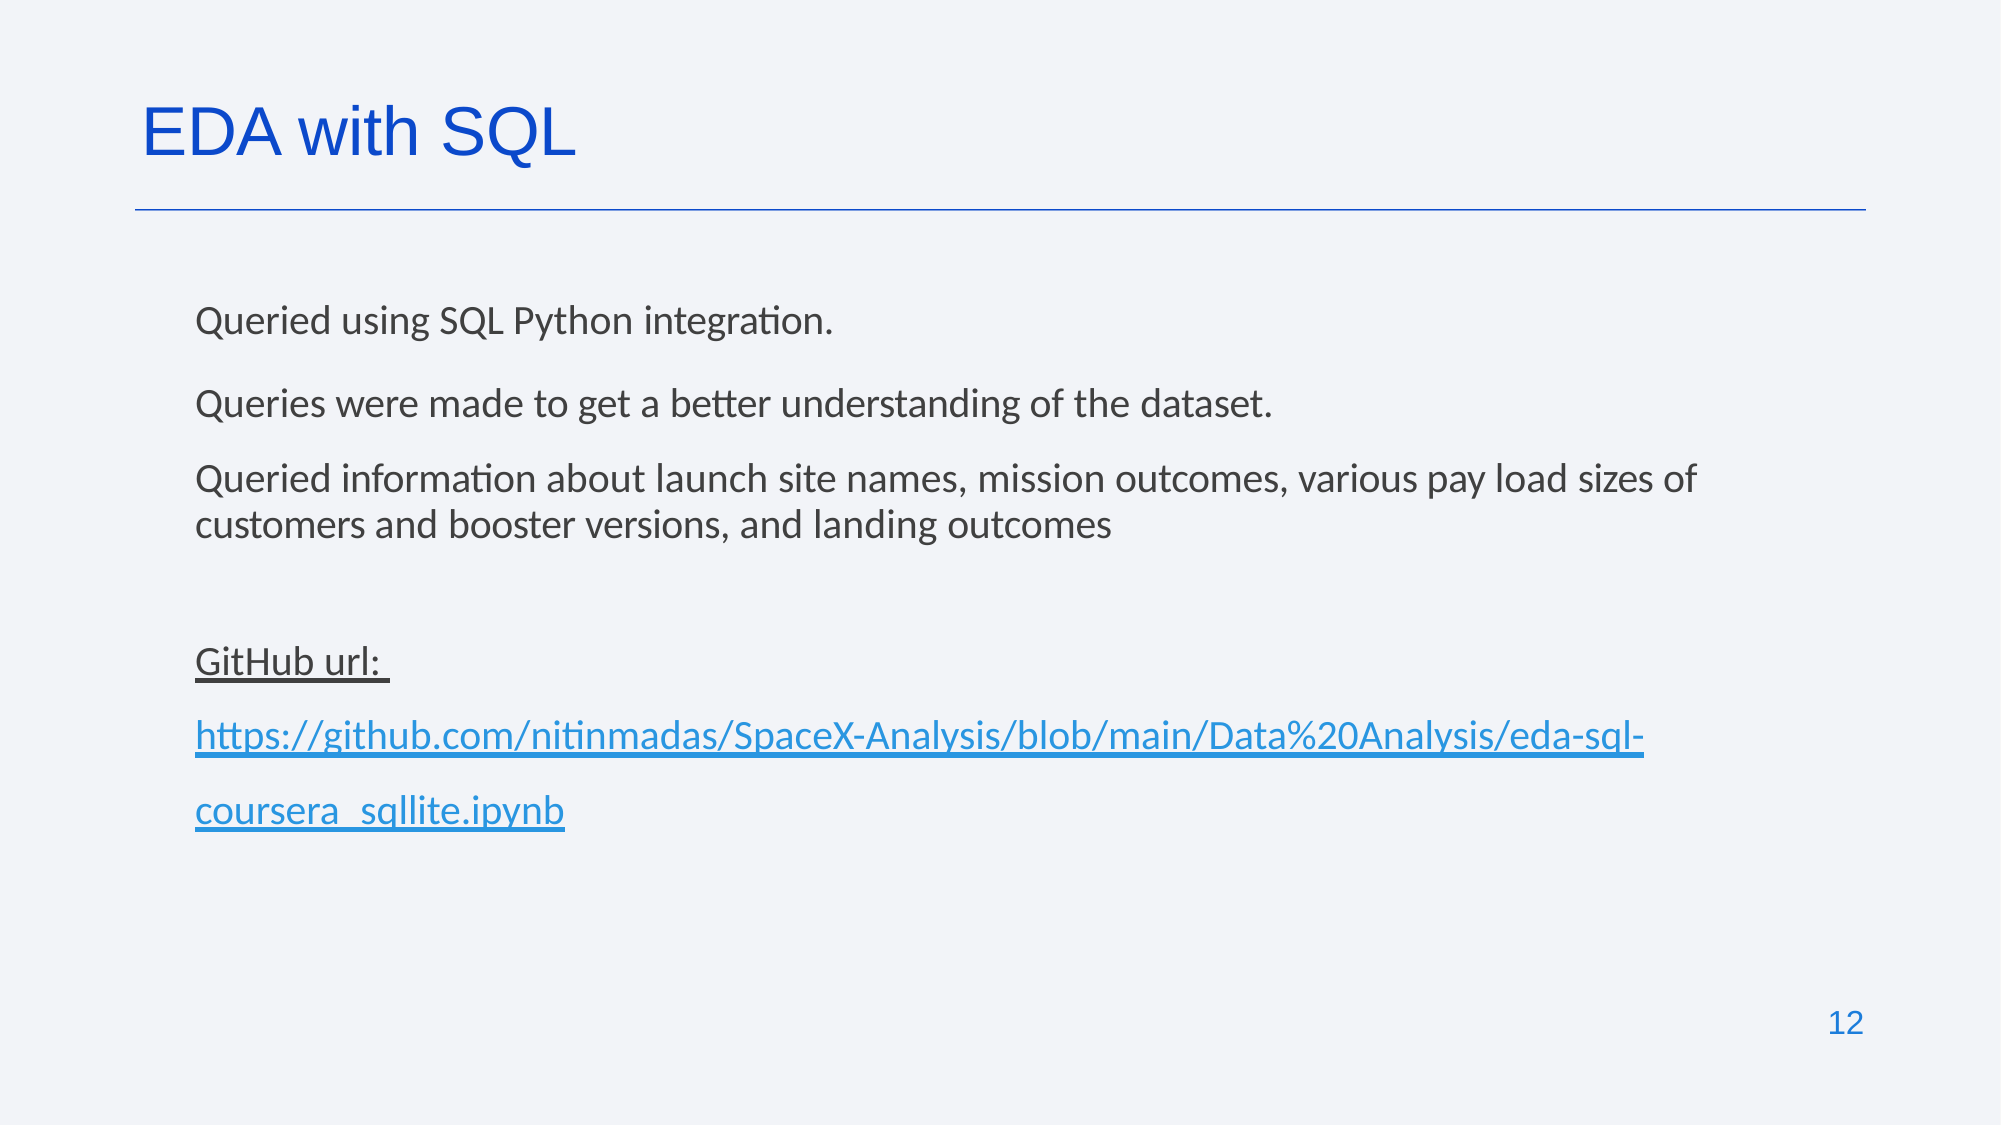

EDA with SQL
Queried using SQL Python integration.
Queries were made to get a better understanding of the dataset.
Queried information about launch site names, mission outcomes, various pay load sizes of  customers and booster versions, and landing outcomes

GitHub url:
https://github.com/nitinmadas/SpaceX-Analysis/blob/main/Data%20Analysis/eda-sql-coursera_sqllite.ipynb
12